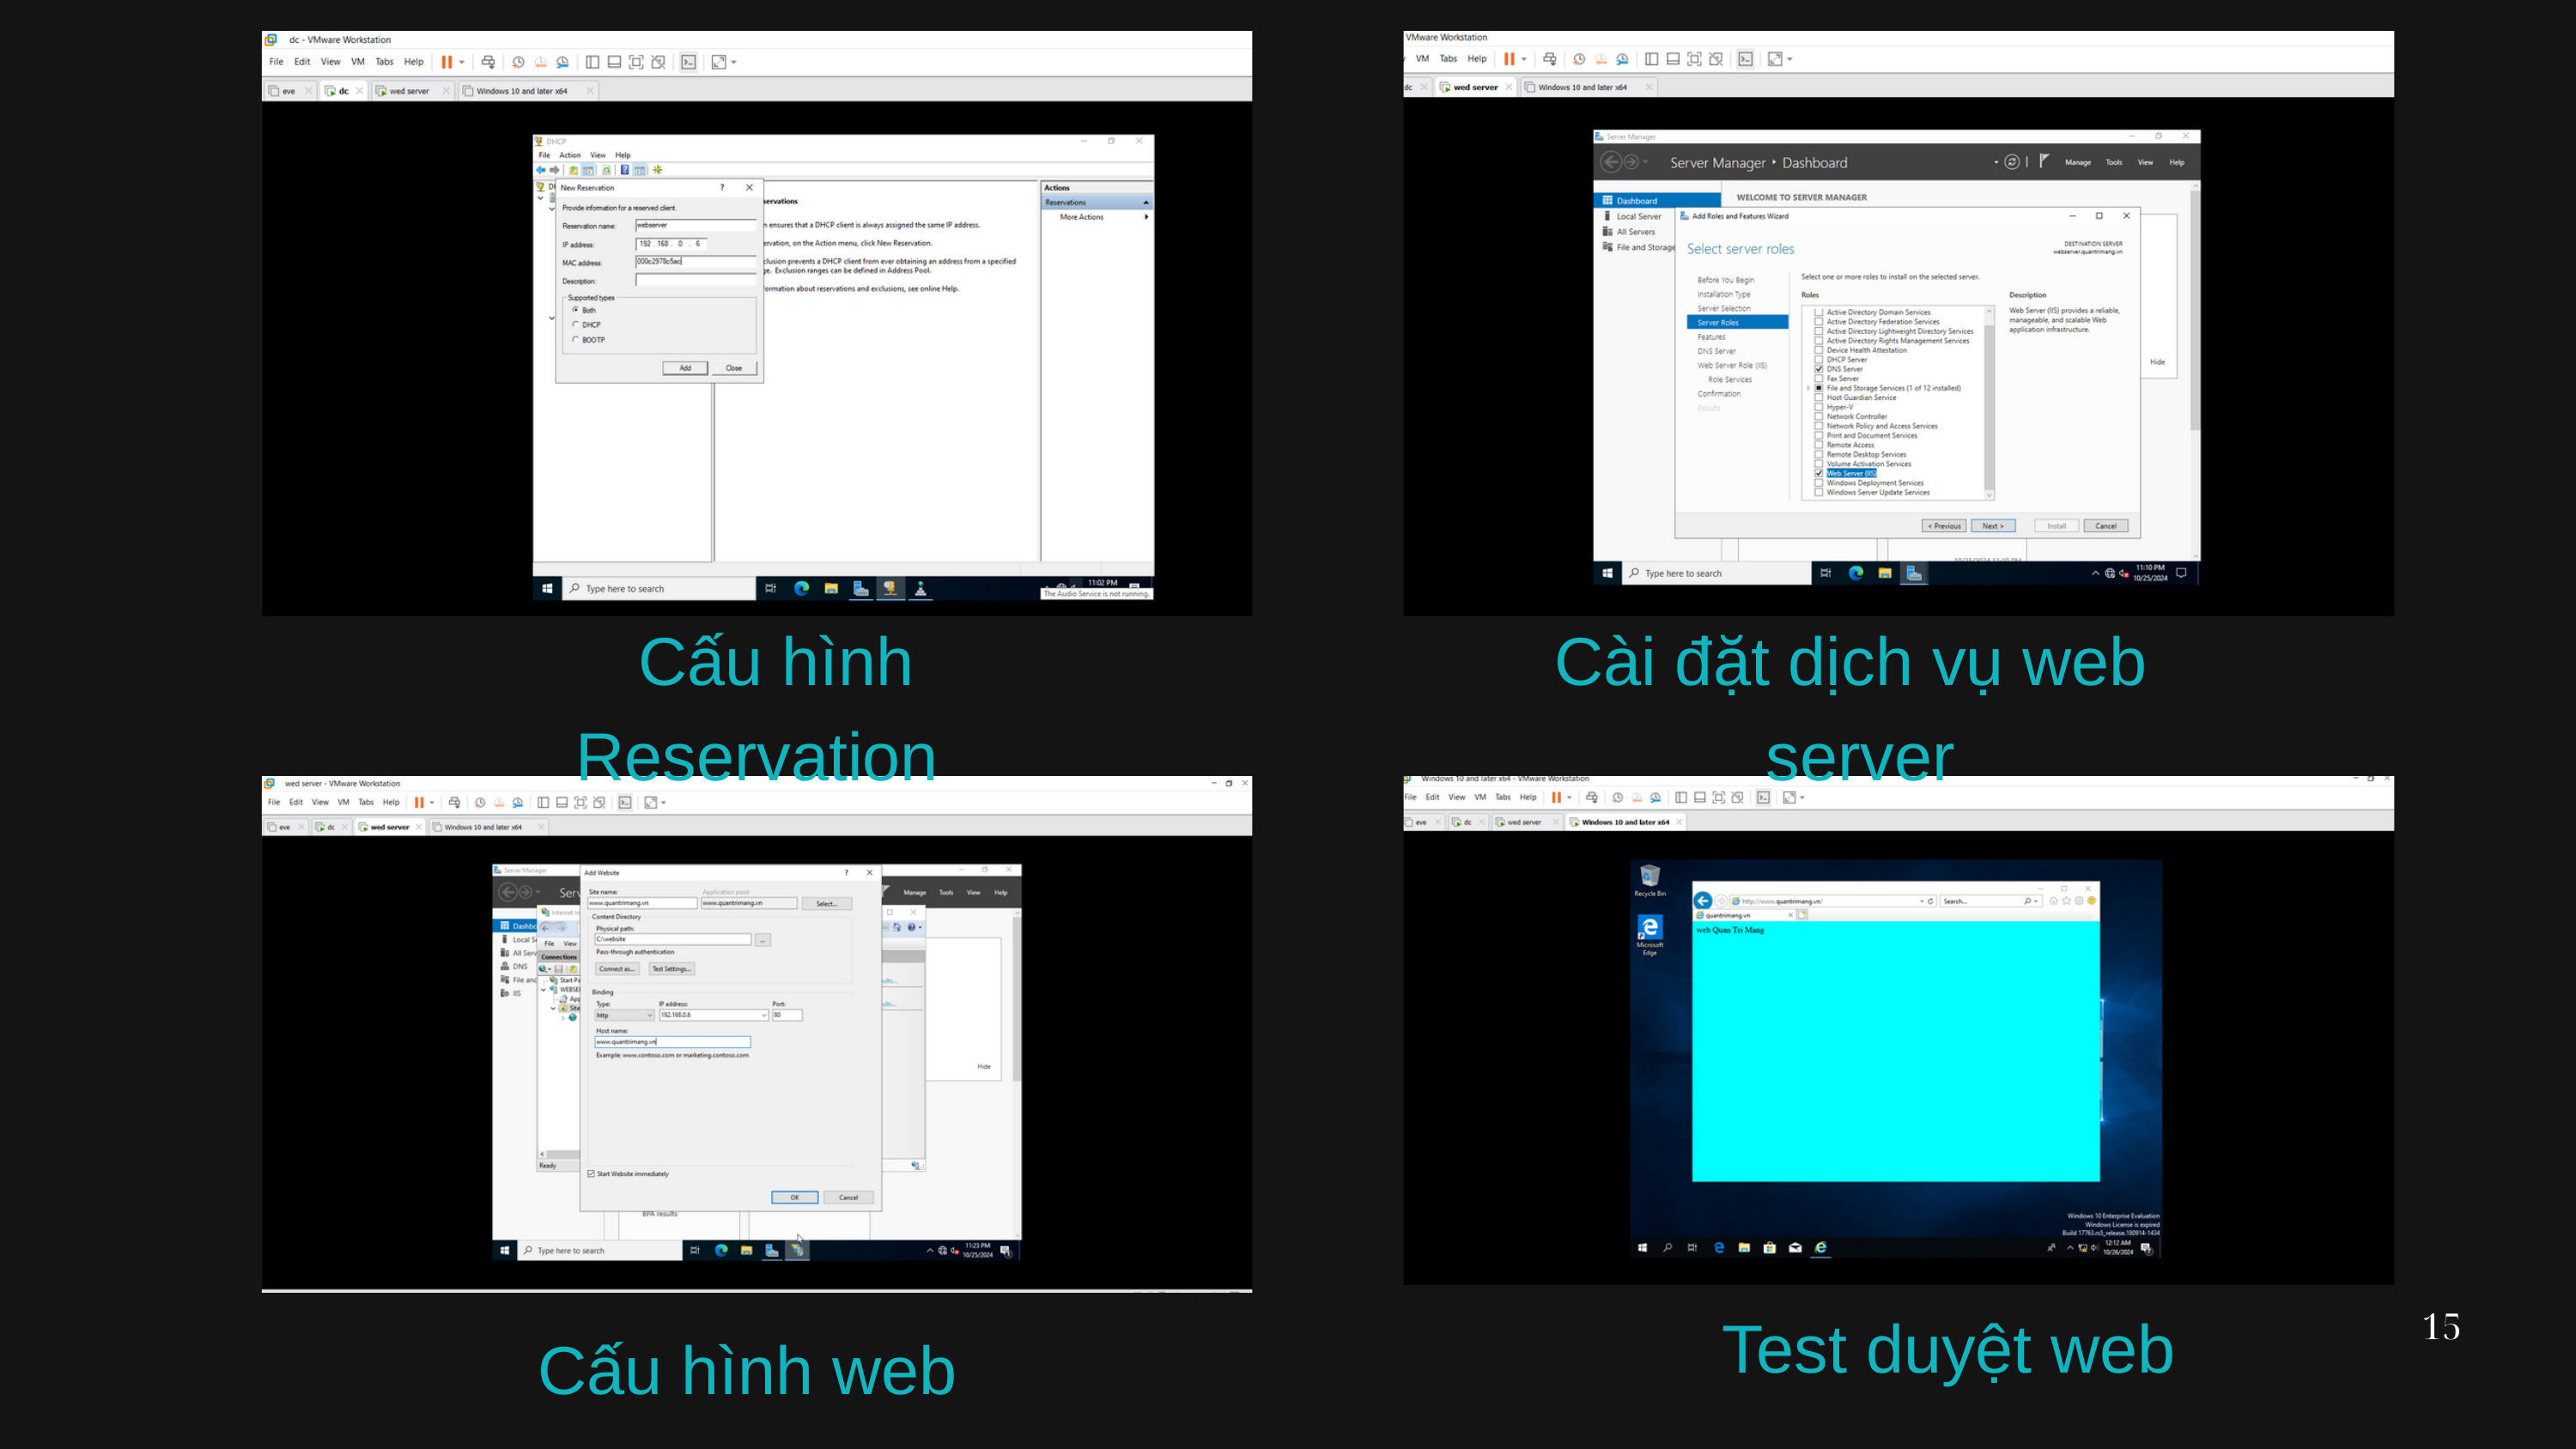

Cấu hình Reservation
Cài đặt dịch vụ web  server

Test duyệt web
15
Cấu hình web